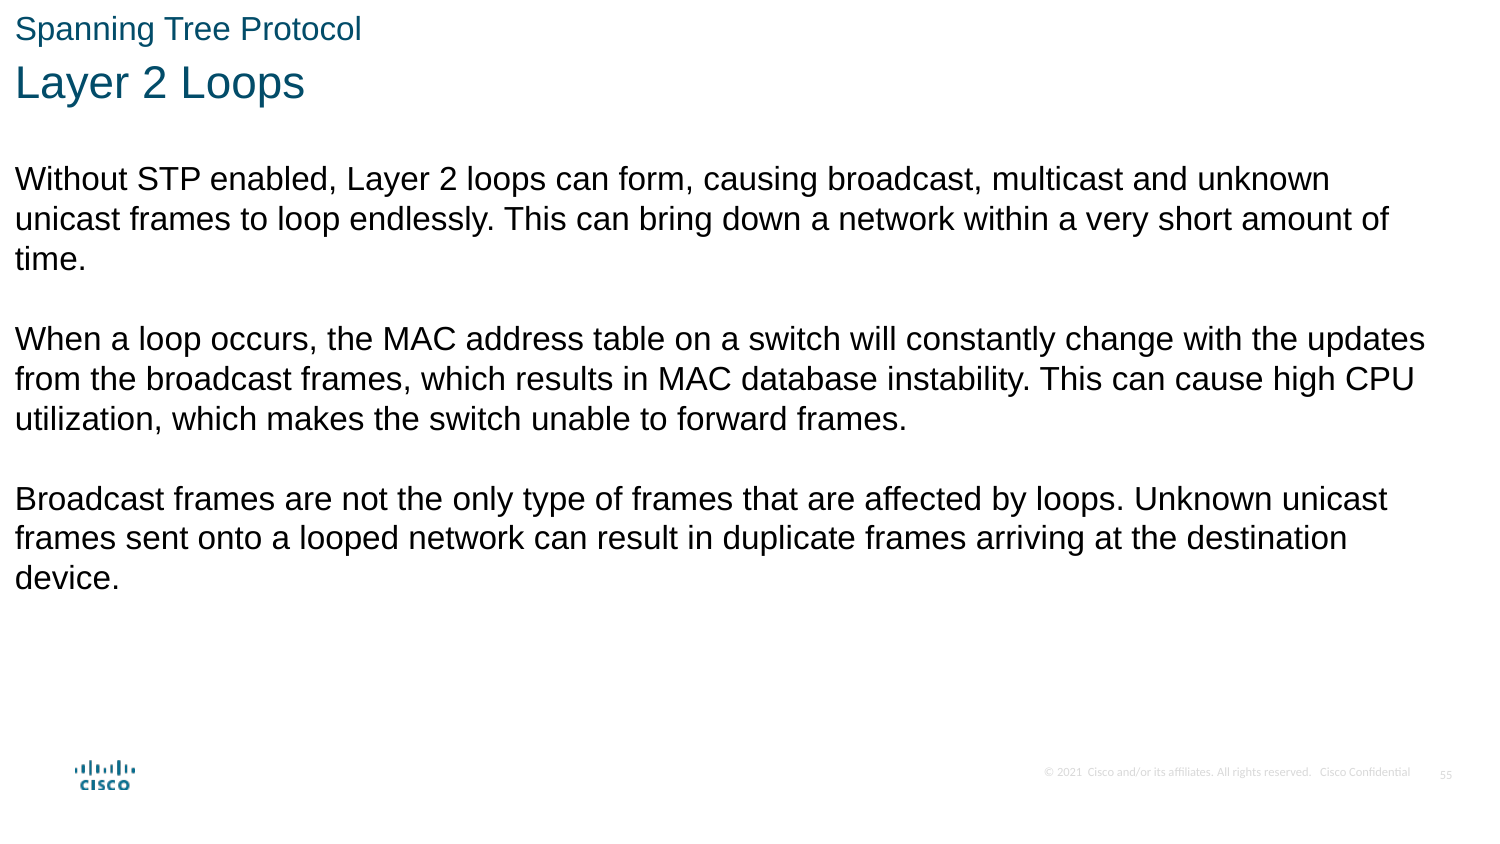

Spanning Tree Protocol
Layer 2 Loops
Without STP enabled, Layer 2 loops can form, causing broadcast, multicast and unknown unicast frames to loop endlessly. This can bring down a network within a very short amount of time.

When a loop occurs, the MAC address table on a switch will constantly change with the updates from the broadcast frames, which results in MAC database instability. This can cause high CPU utilization, which makes the switch unable to forward frames.

Broadcast frames are not the only type of frames that are affected by loops. Unknown unicast frames sent onto a looped network can result in duplicate frames arriving at the destination device.
55